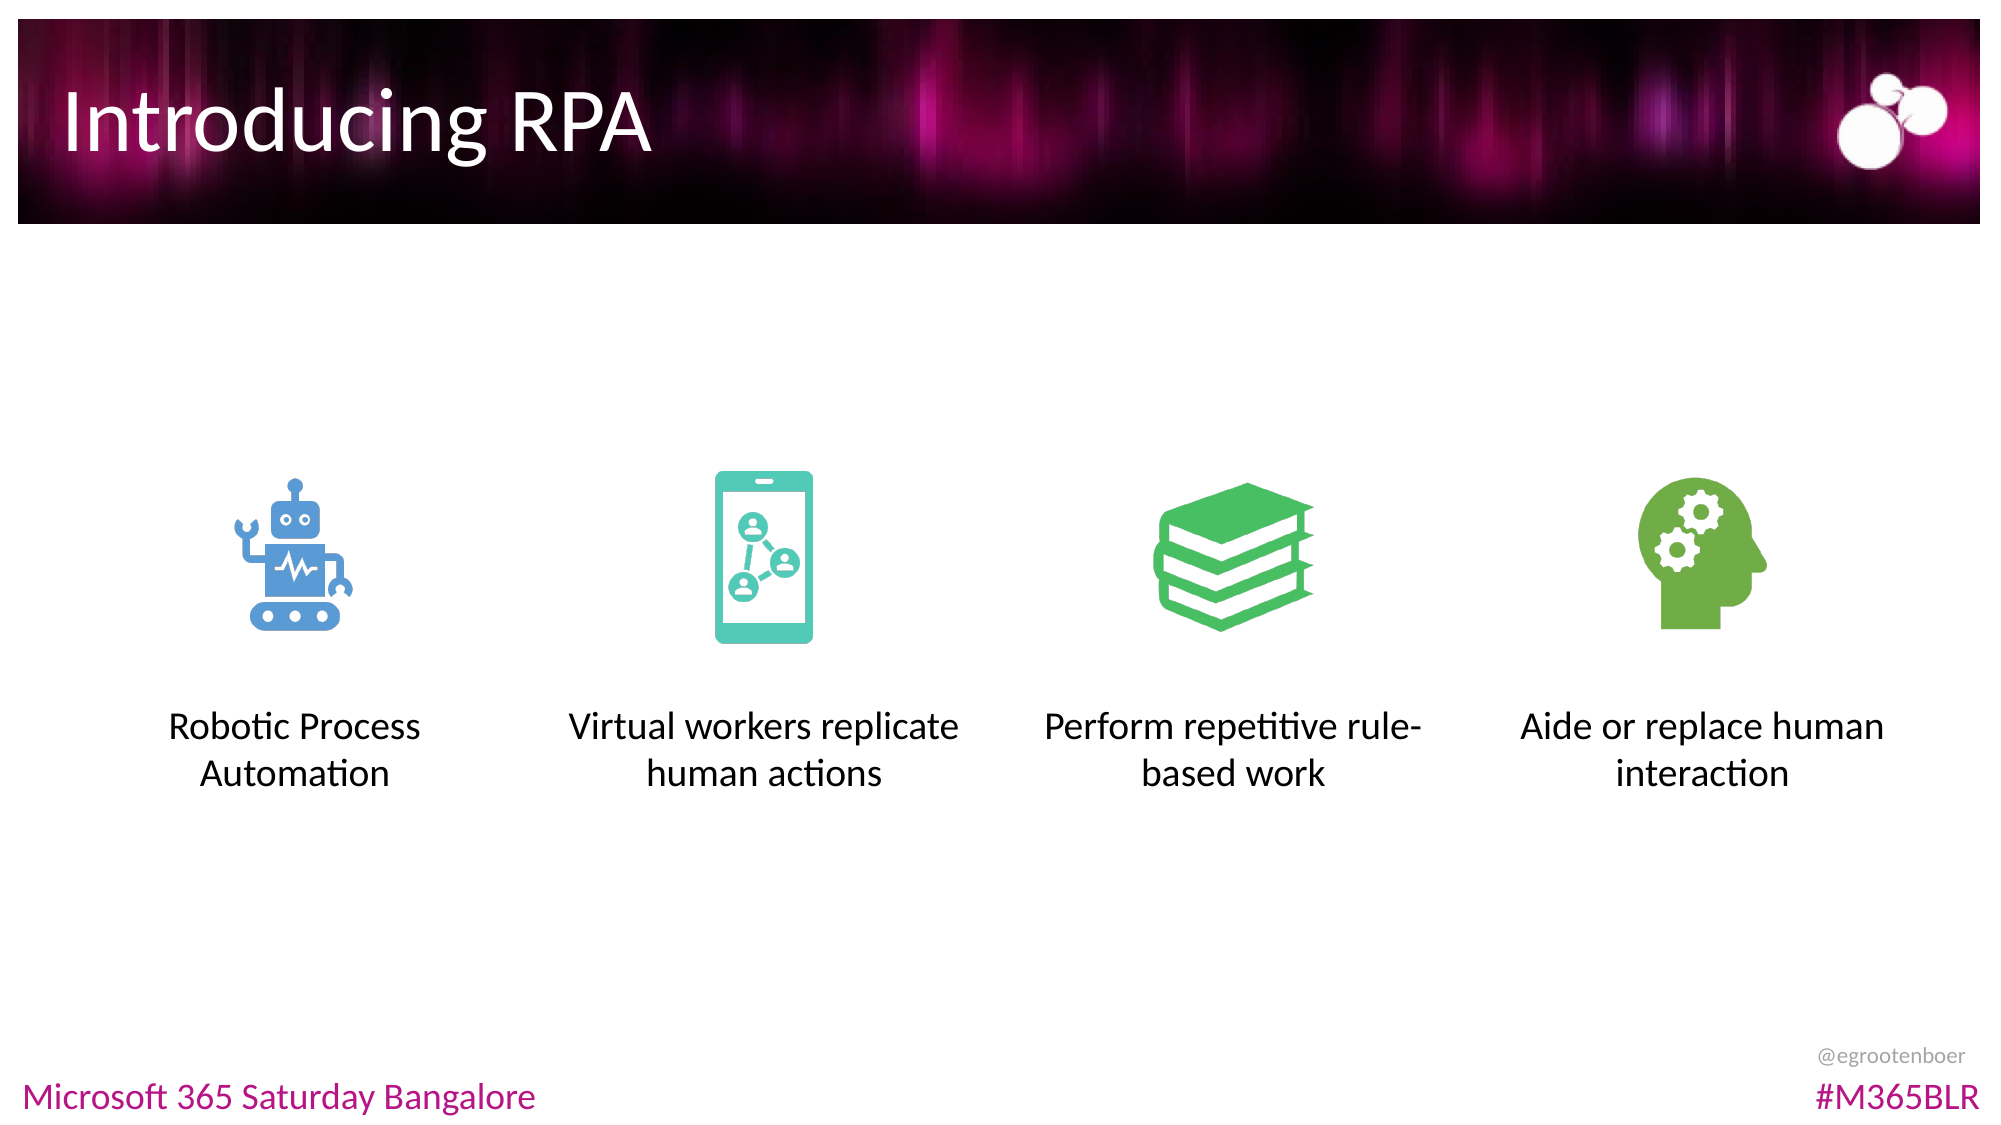

# Introducing RPA
Robotic Process Automation
Virtual workers replicate human actions
Perform repetitive rule-based work
Aide or replace human interaction